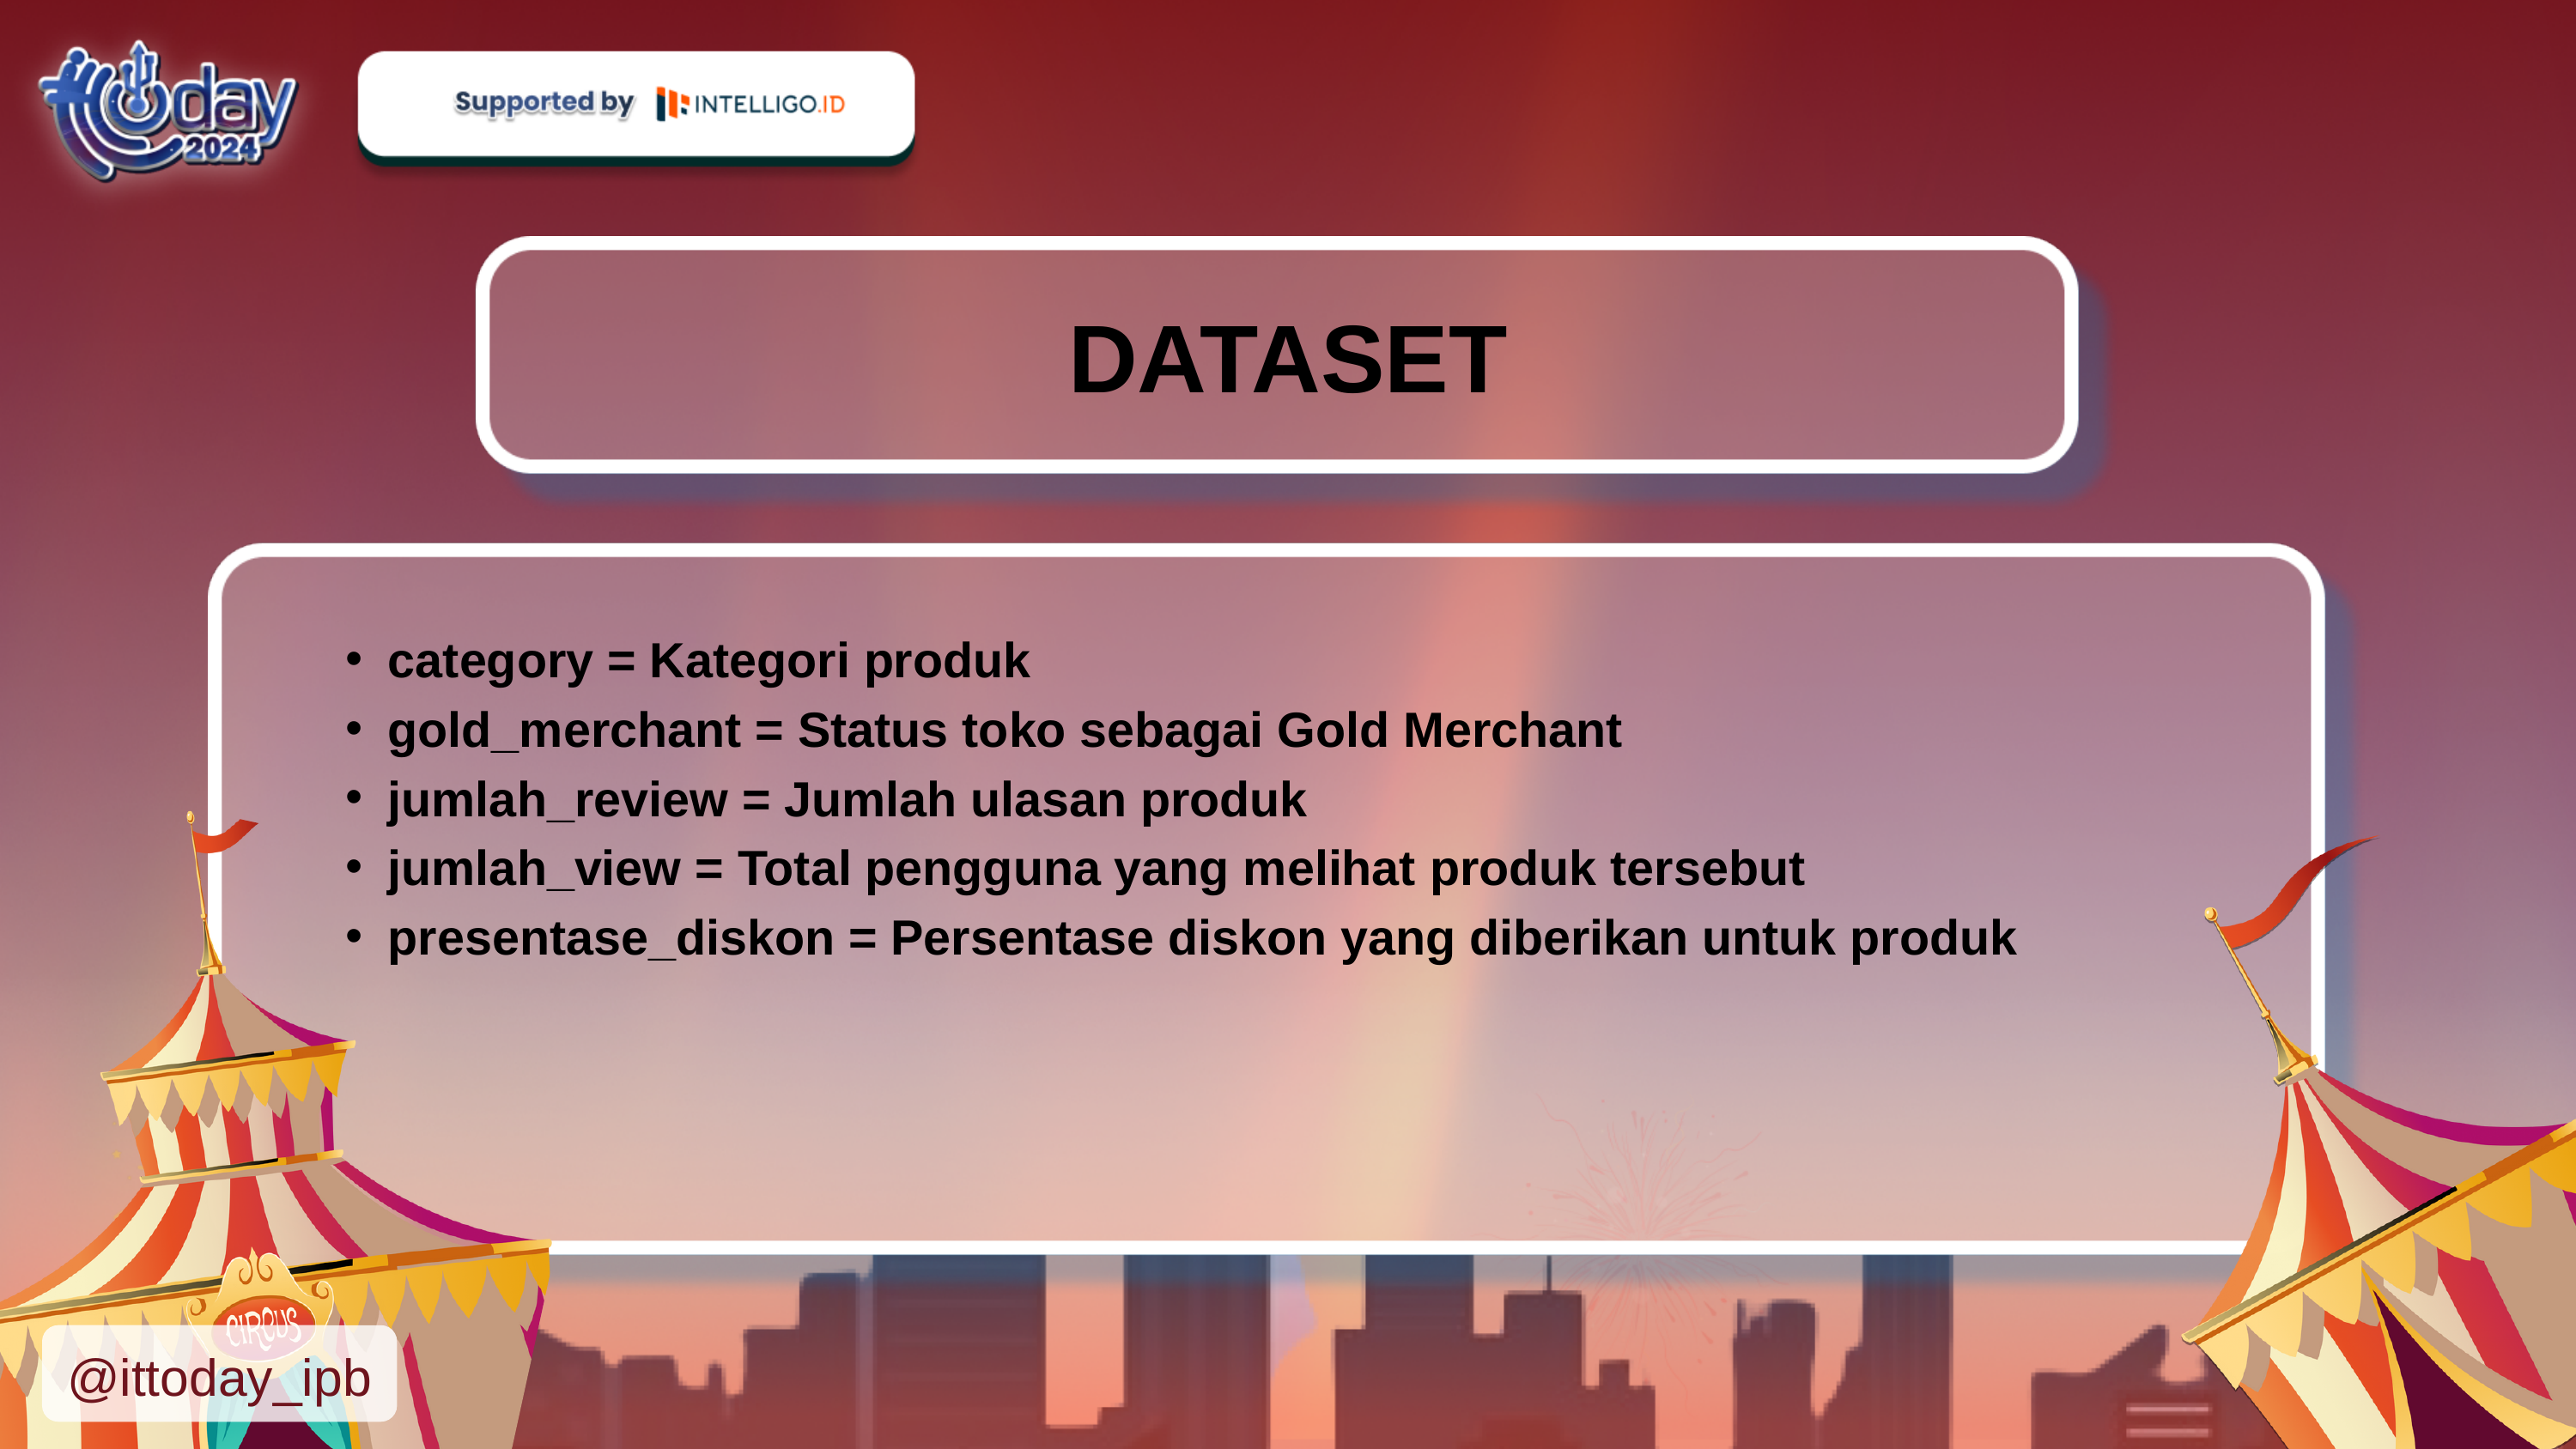

DATASET

category = Kategori produk
gold_merchant = Status toko sebagai Gold Merchant
jumlah_review = Jumlah ulasan produk
jumlah_view = Total pengguna yang melihat produk tersebut
presentase_diskon = Persentase diskon yang diberikan untuk produk

@ittoday_ipb